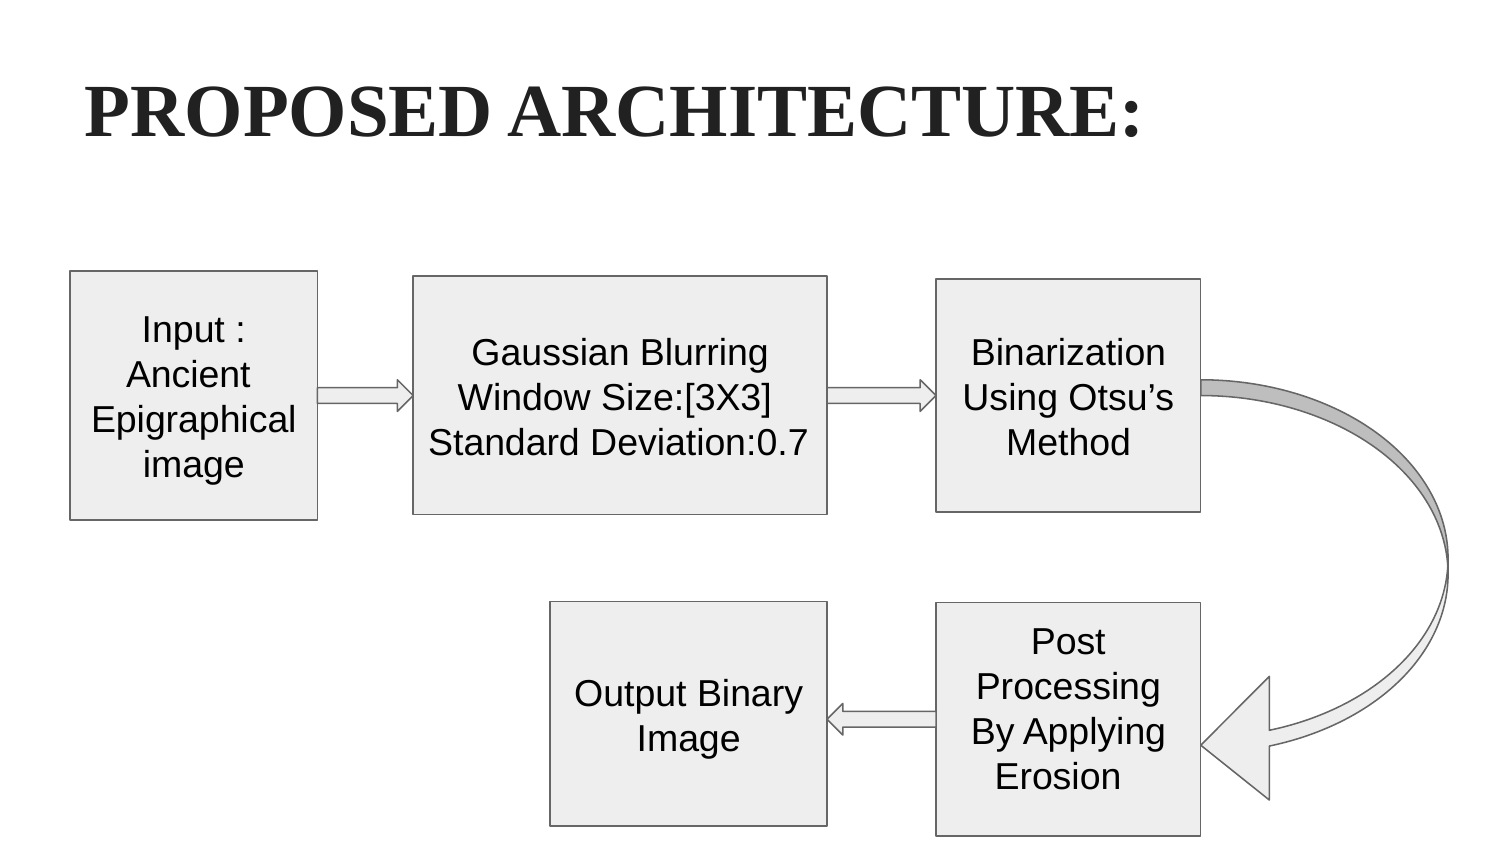

PROPOSED ARCHITECTURE:

Input :
Ancient
Epigraphical
image
Gaussian Blurring
Window Size:[3X3]
Standard Deviation:0.7
Binarization
Using Otsu’s Method

Output Binary Image
Post Processing
By Applying Erosion